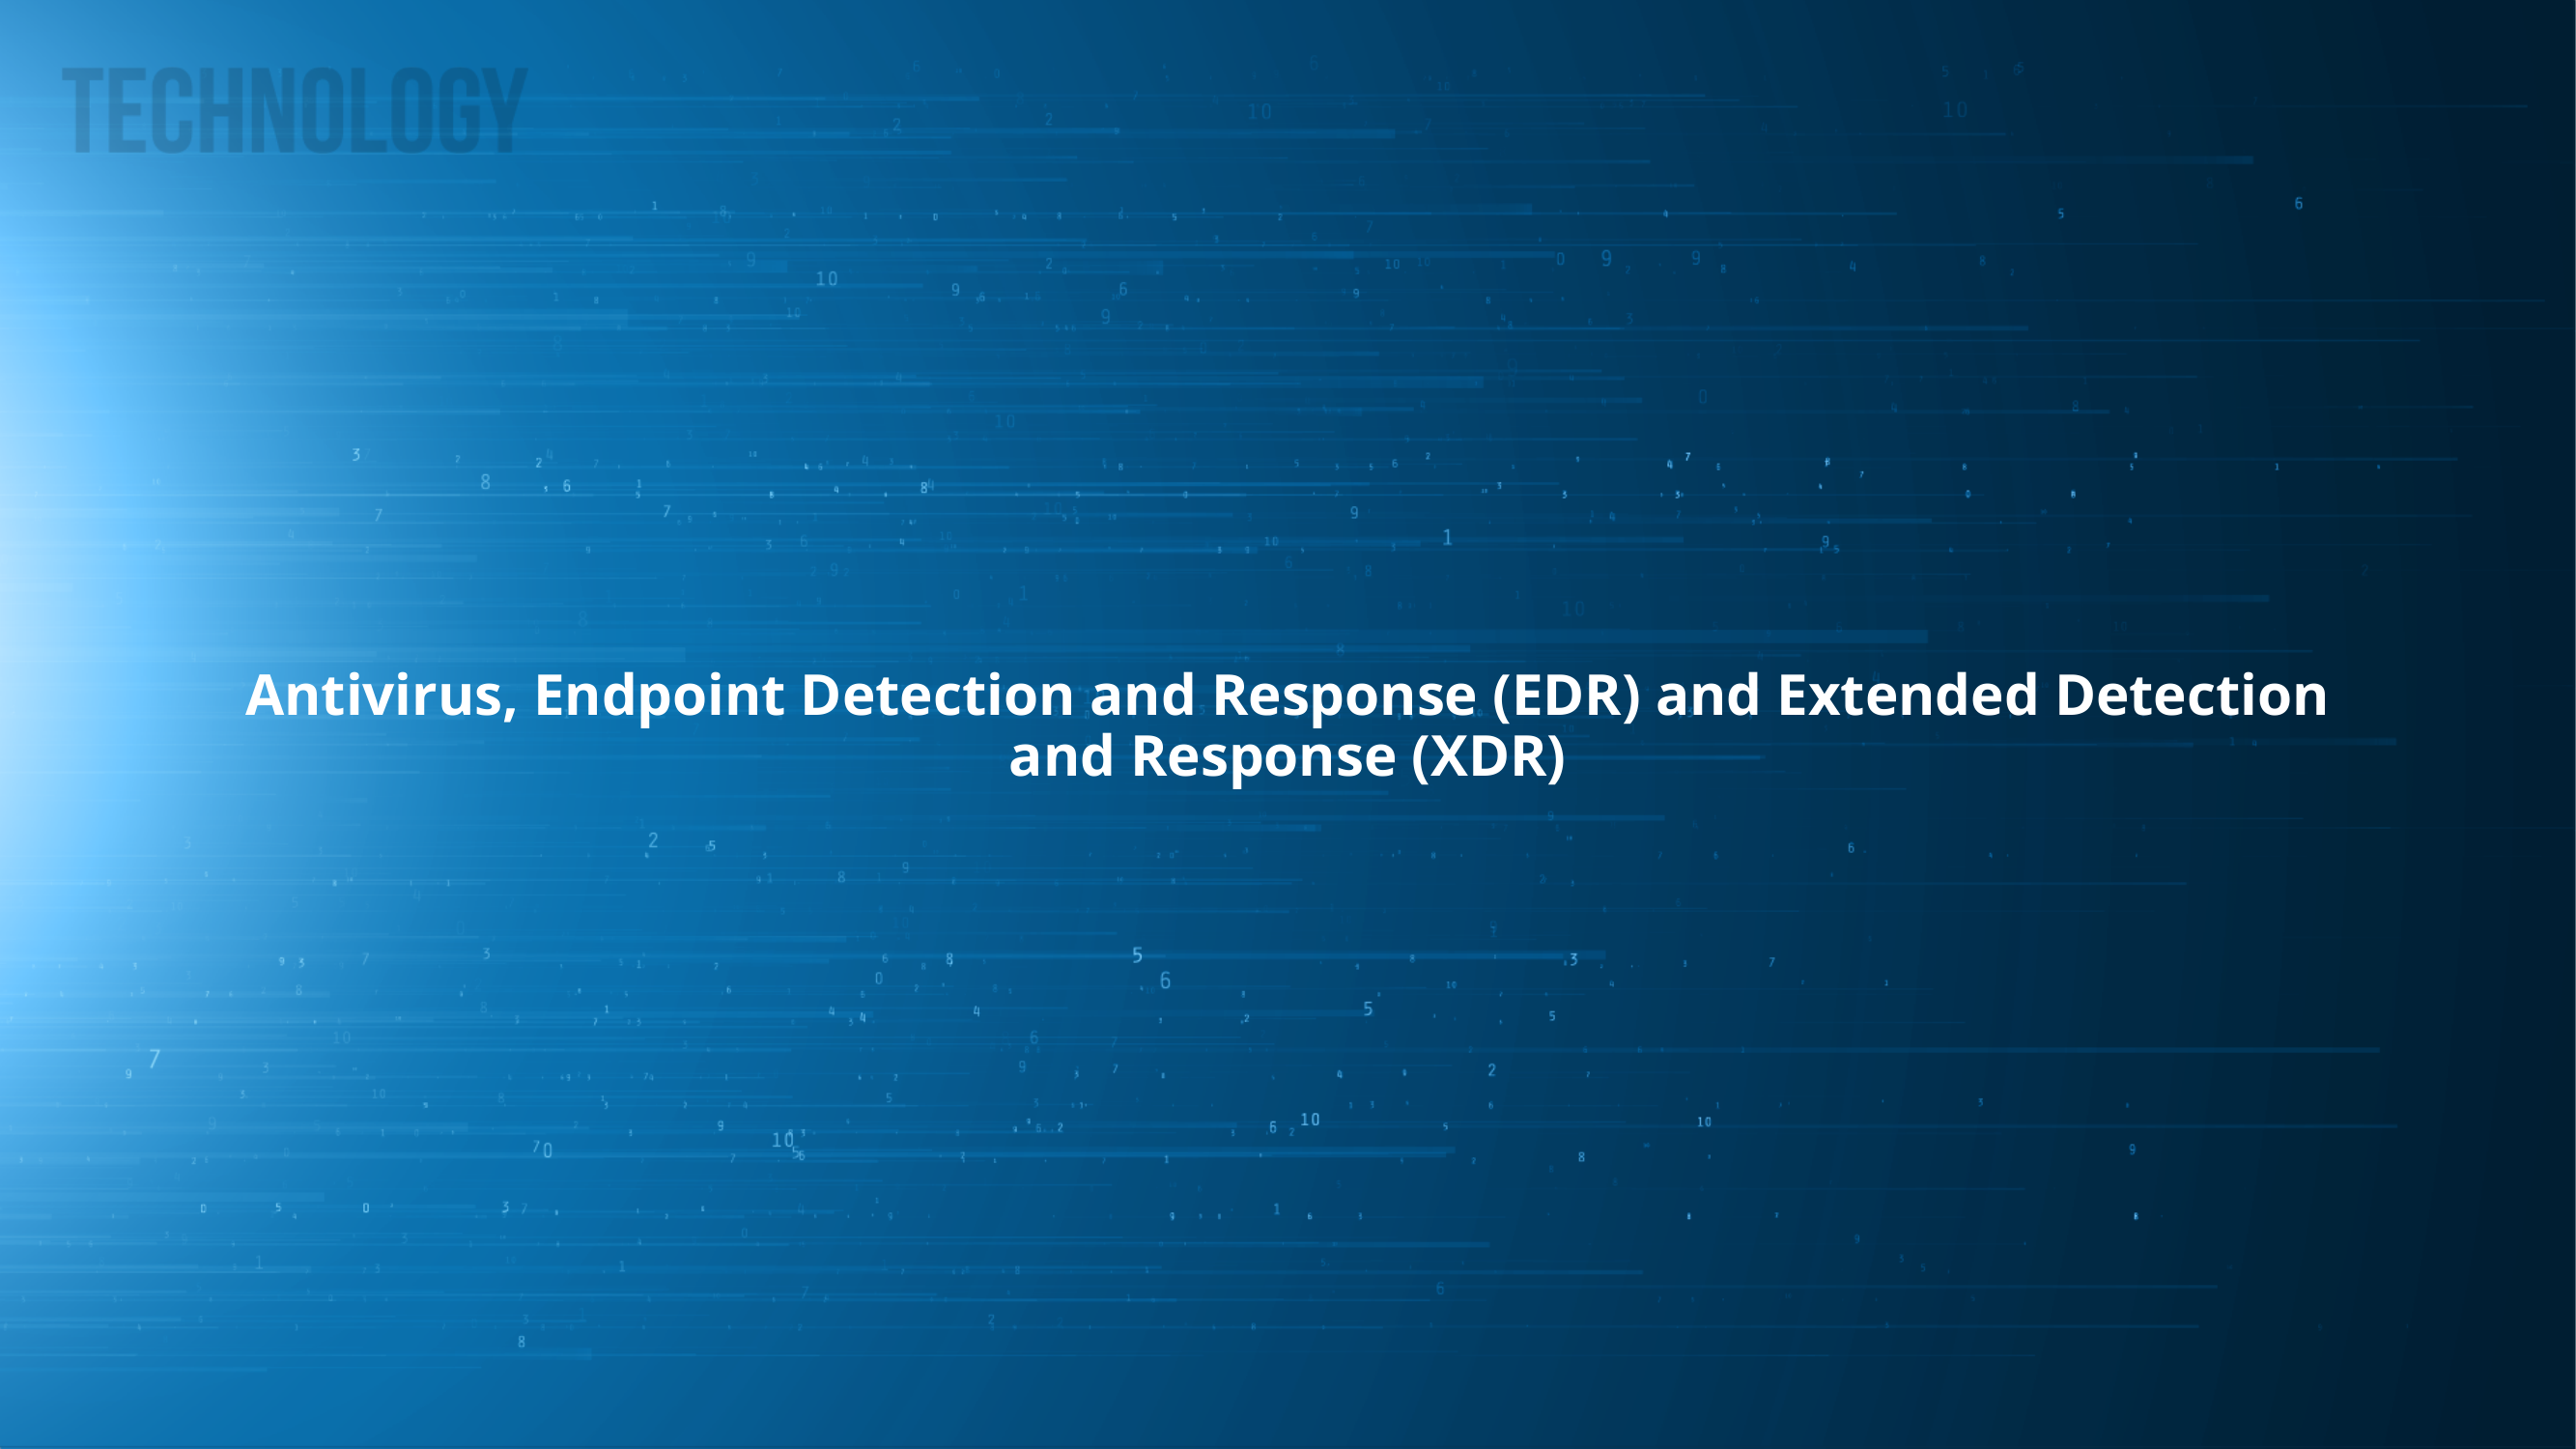

Antivirus, Endpoint Detection and Response (EDR) and Extended Detection and Response (XDR)